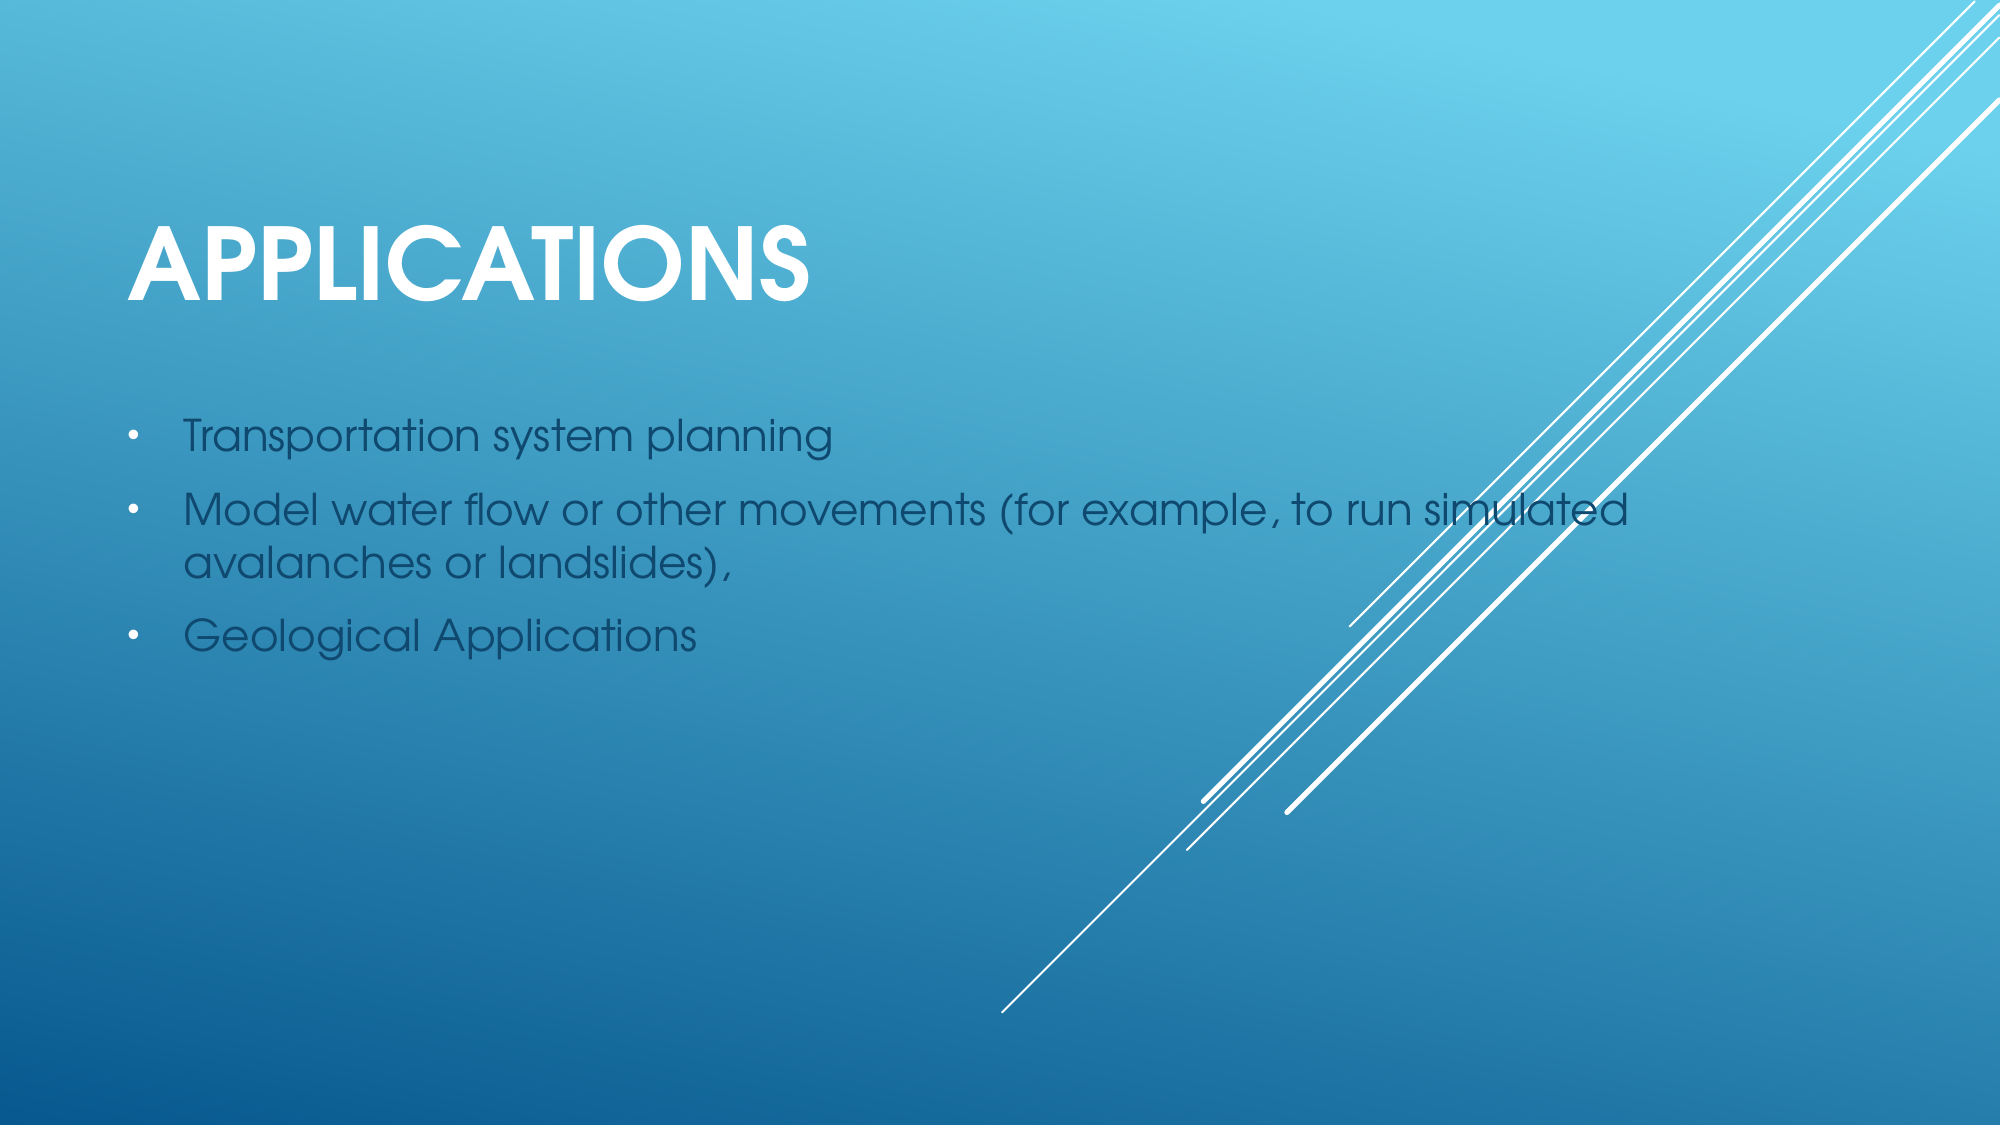

# Applications
Transportation system planning
Model water flow or other movements (for example, to run simulated avalanches or landslides),
Geological Applications